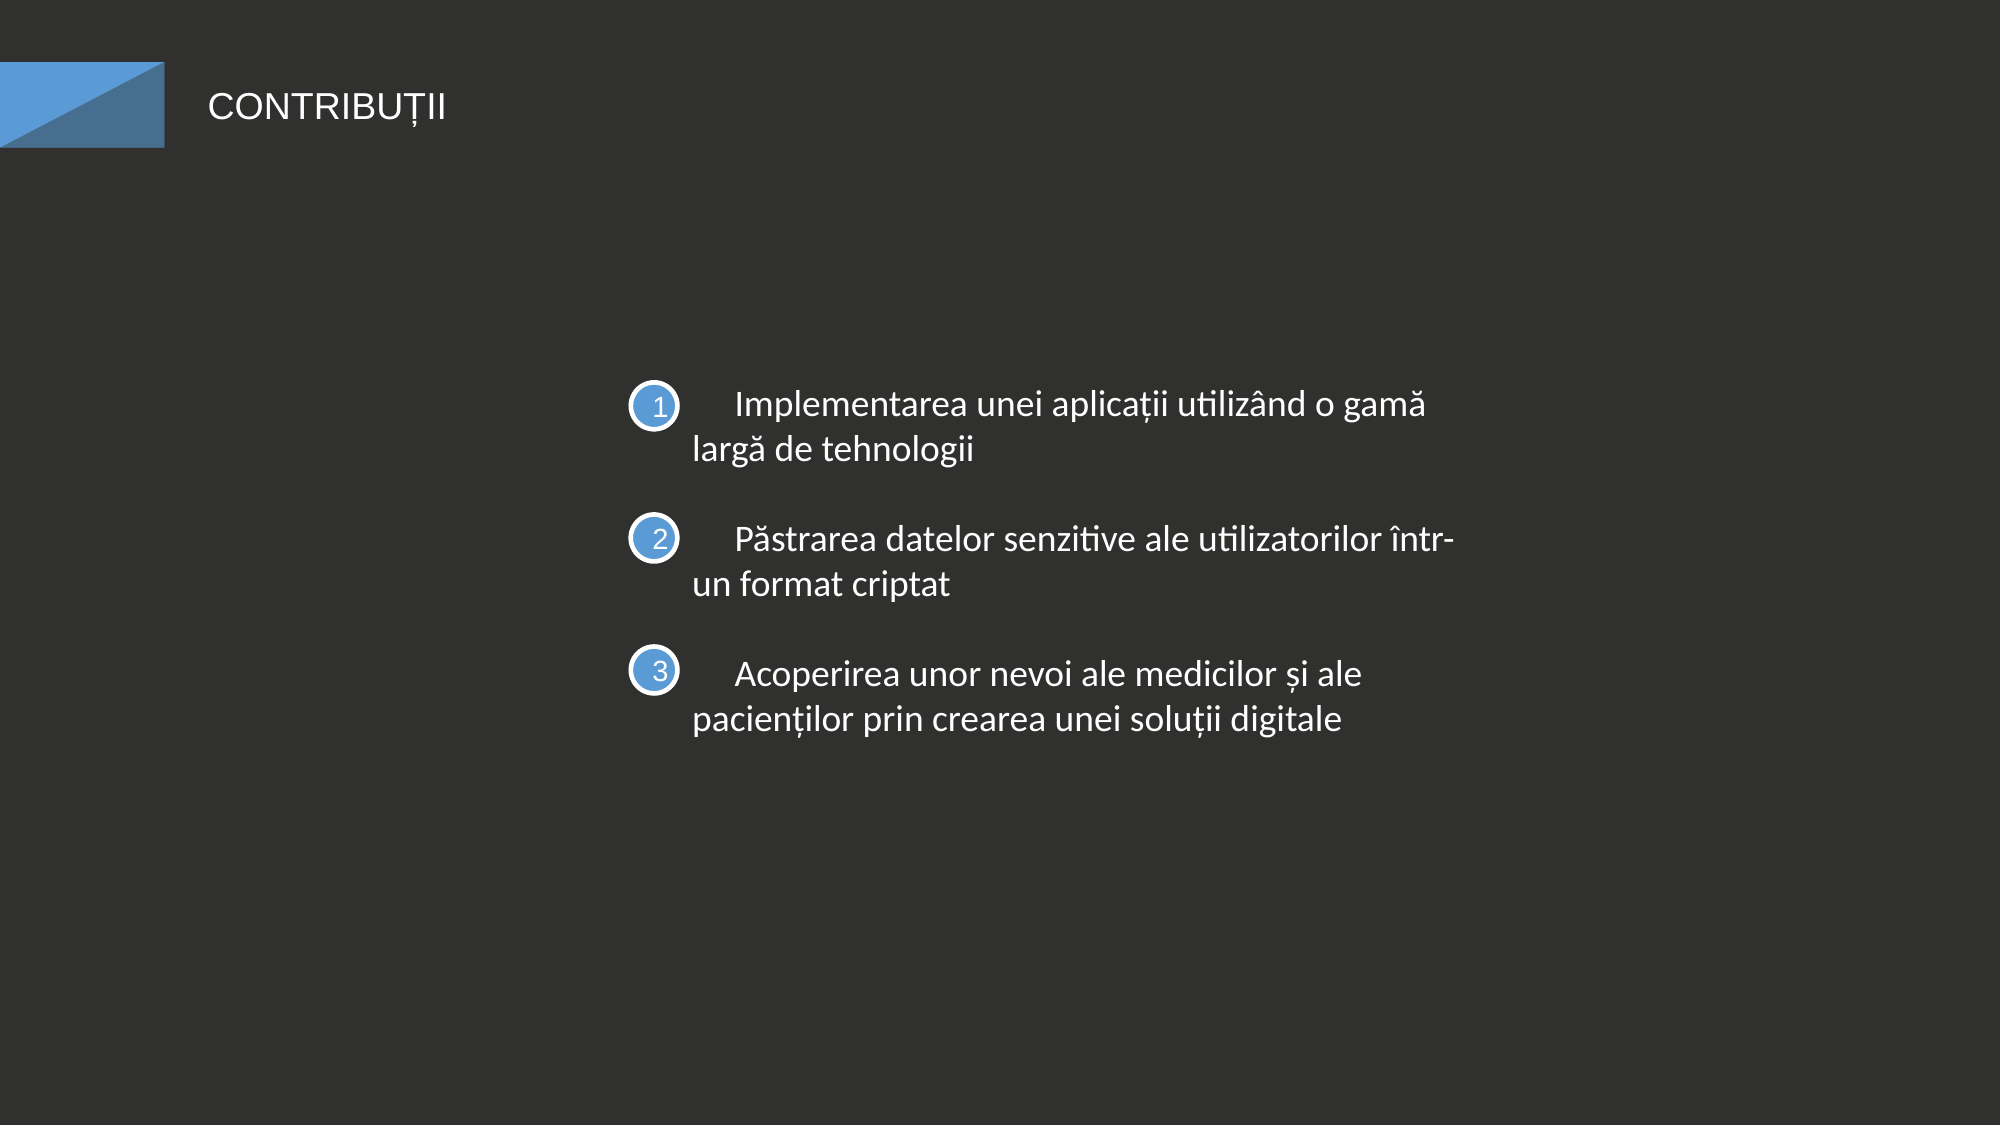

CONTRIBUȚII
     Implementarea unei aplicații utilizând o gamă largă de tehnologii

     Păstrarea datelor senzitive ale utilizatorilor într-un format criptat

     Acoperirea unor nevoi ale medicilor și ale pacienților prin crearea unei soluții digitale

1
2
3